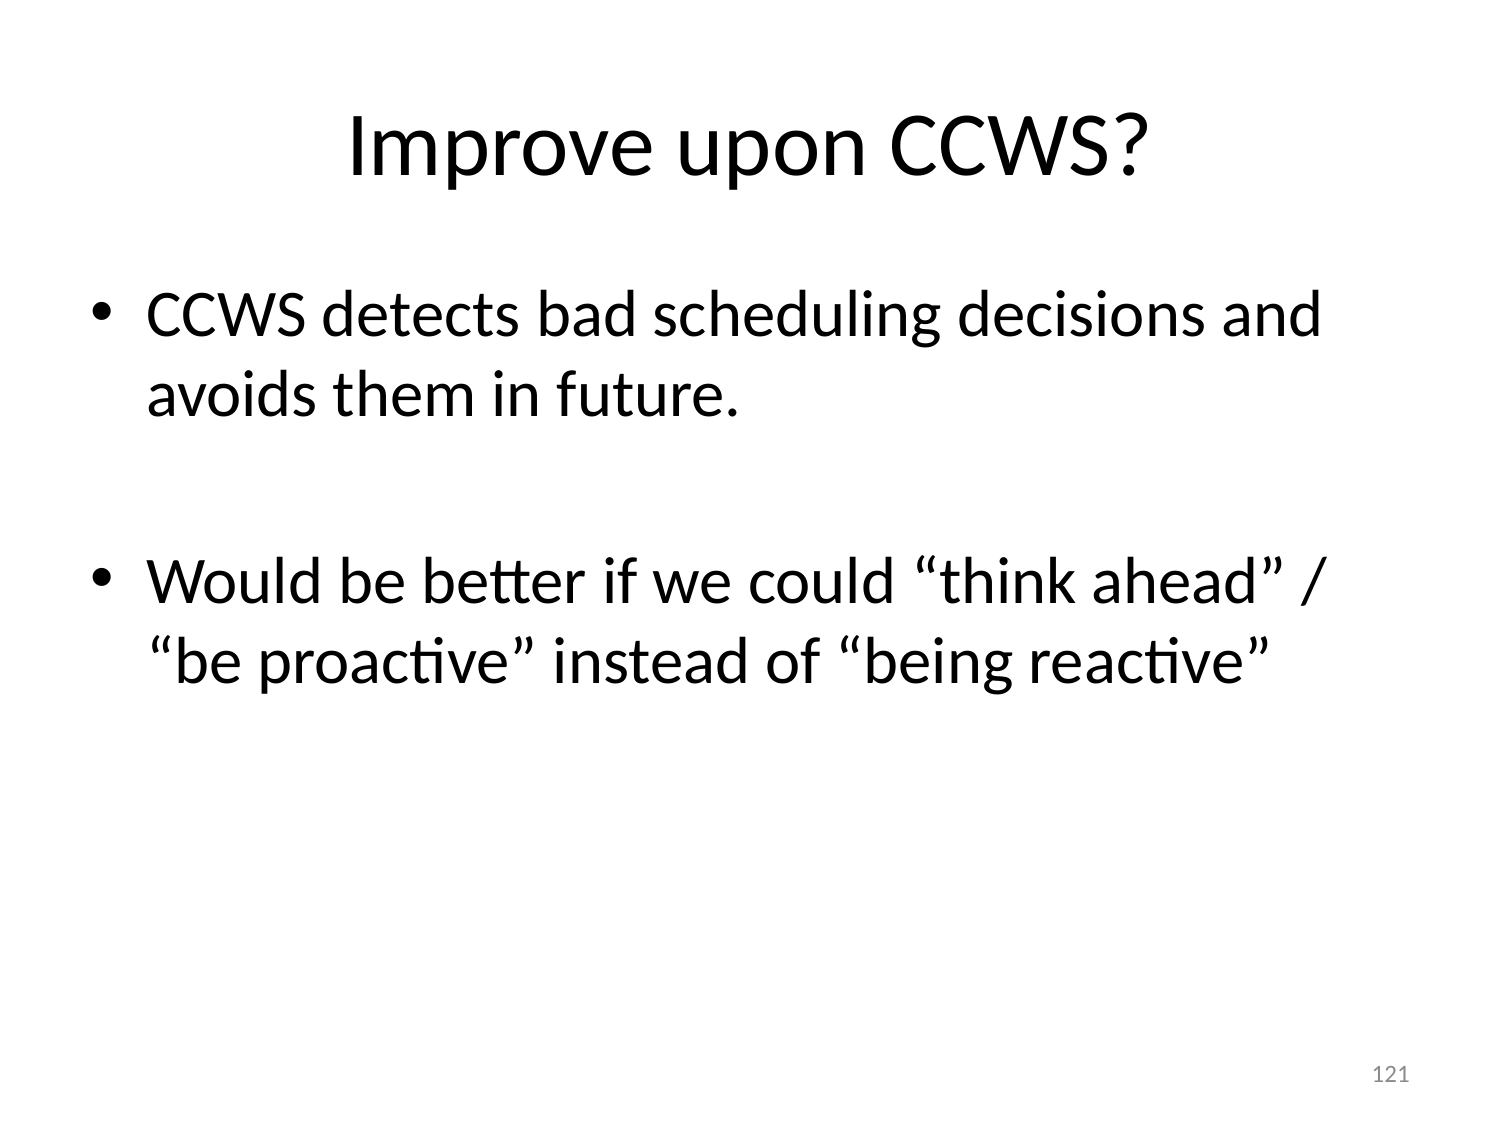

# Improve upon CCWS?
CCWS detects bad scheduling decisions and avoids them in future.

Would be better if we could “think ahead” / “be proactive” instead of “being reactive”
121